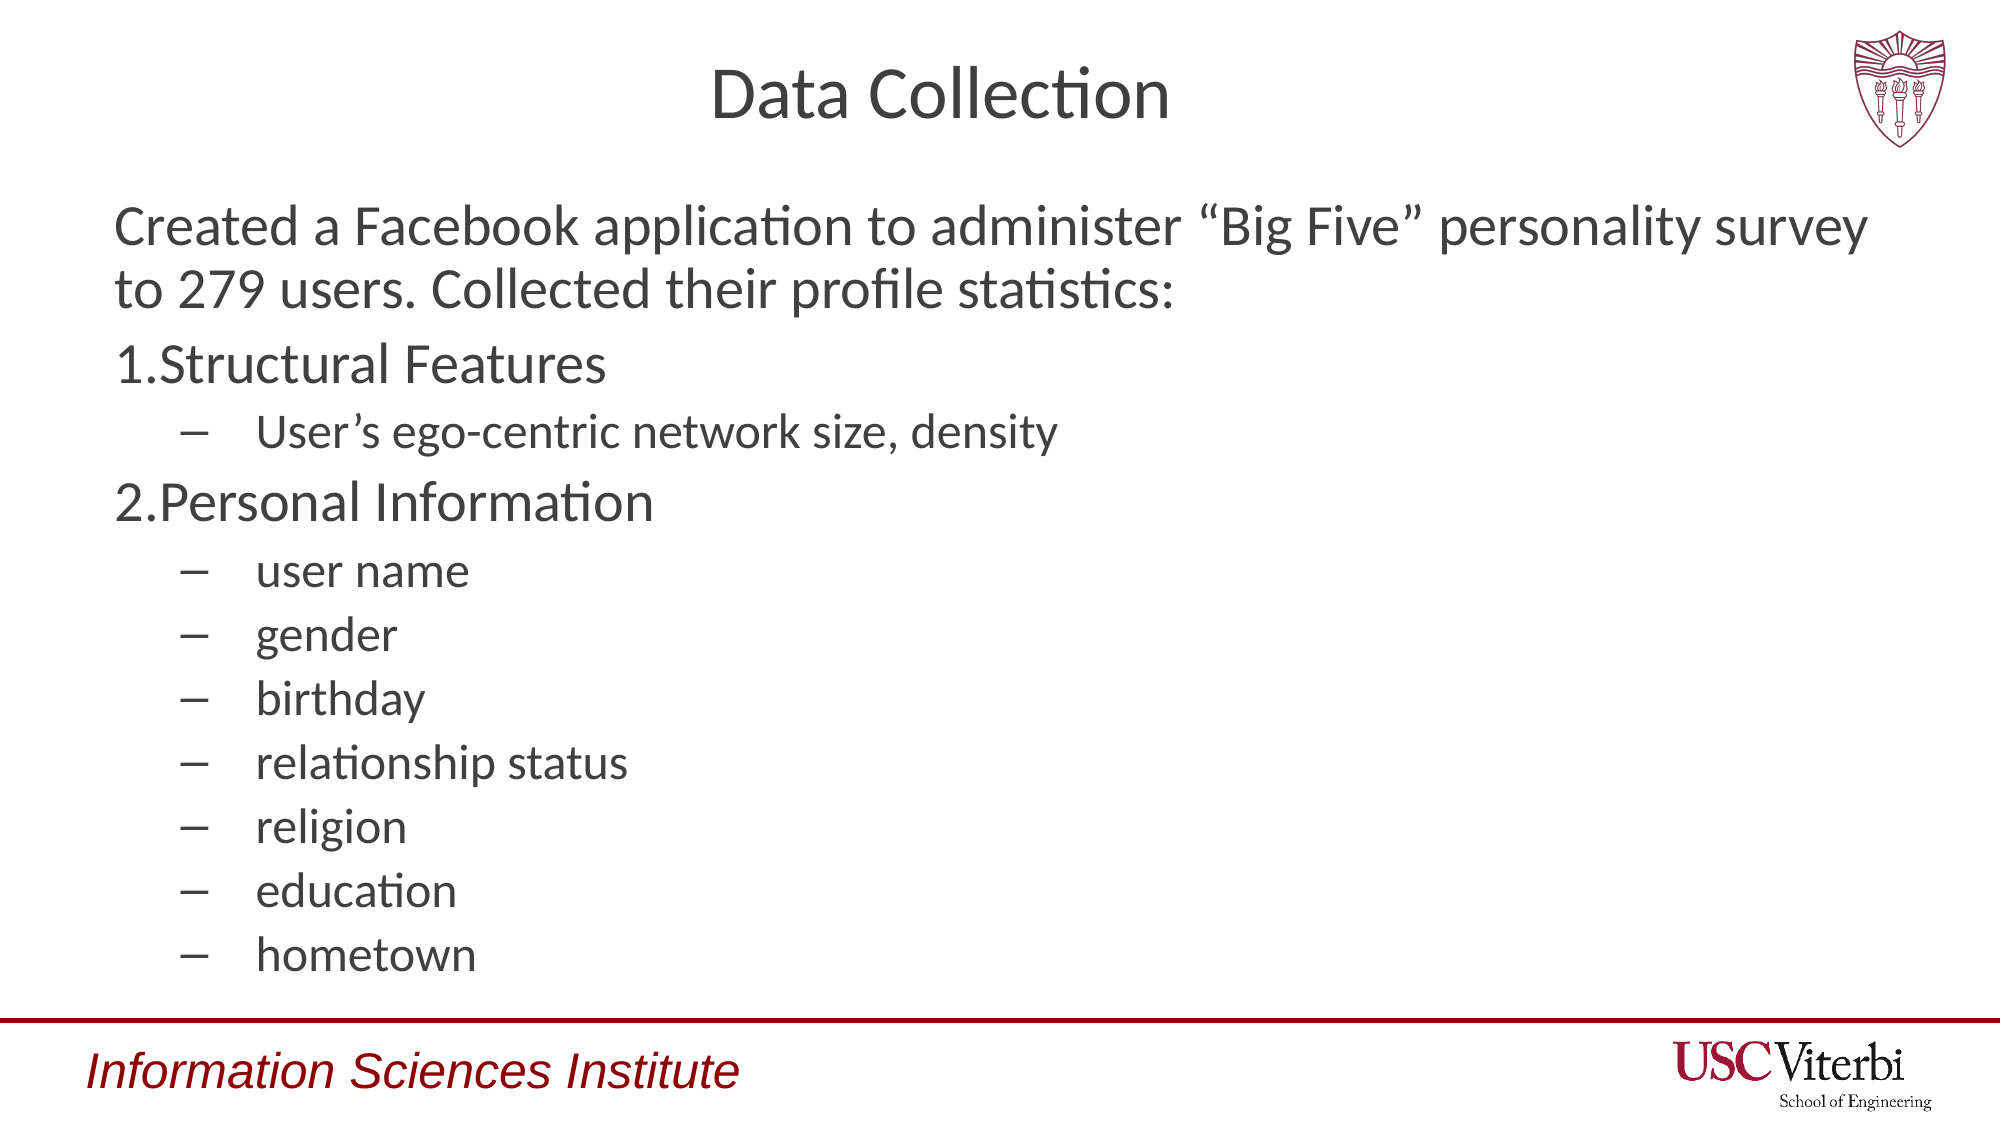

# Data Collection
Created a Facebook application to administer “Big Five” personality survey to 279 users. Collected their profile statistics:
Structural Features
User’s ego-centric network size, density
Personal Information
user name
gender
birthday
relationship status
religion
education
hometown